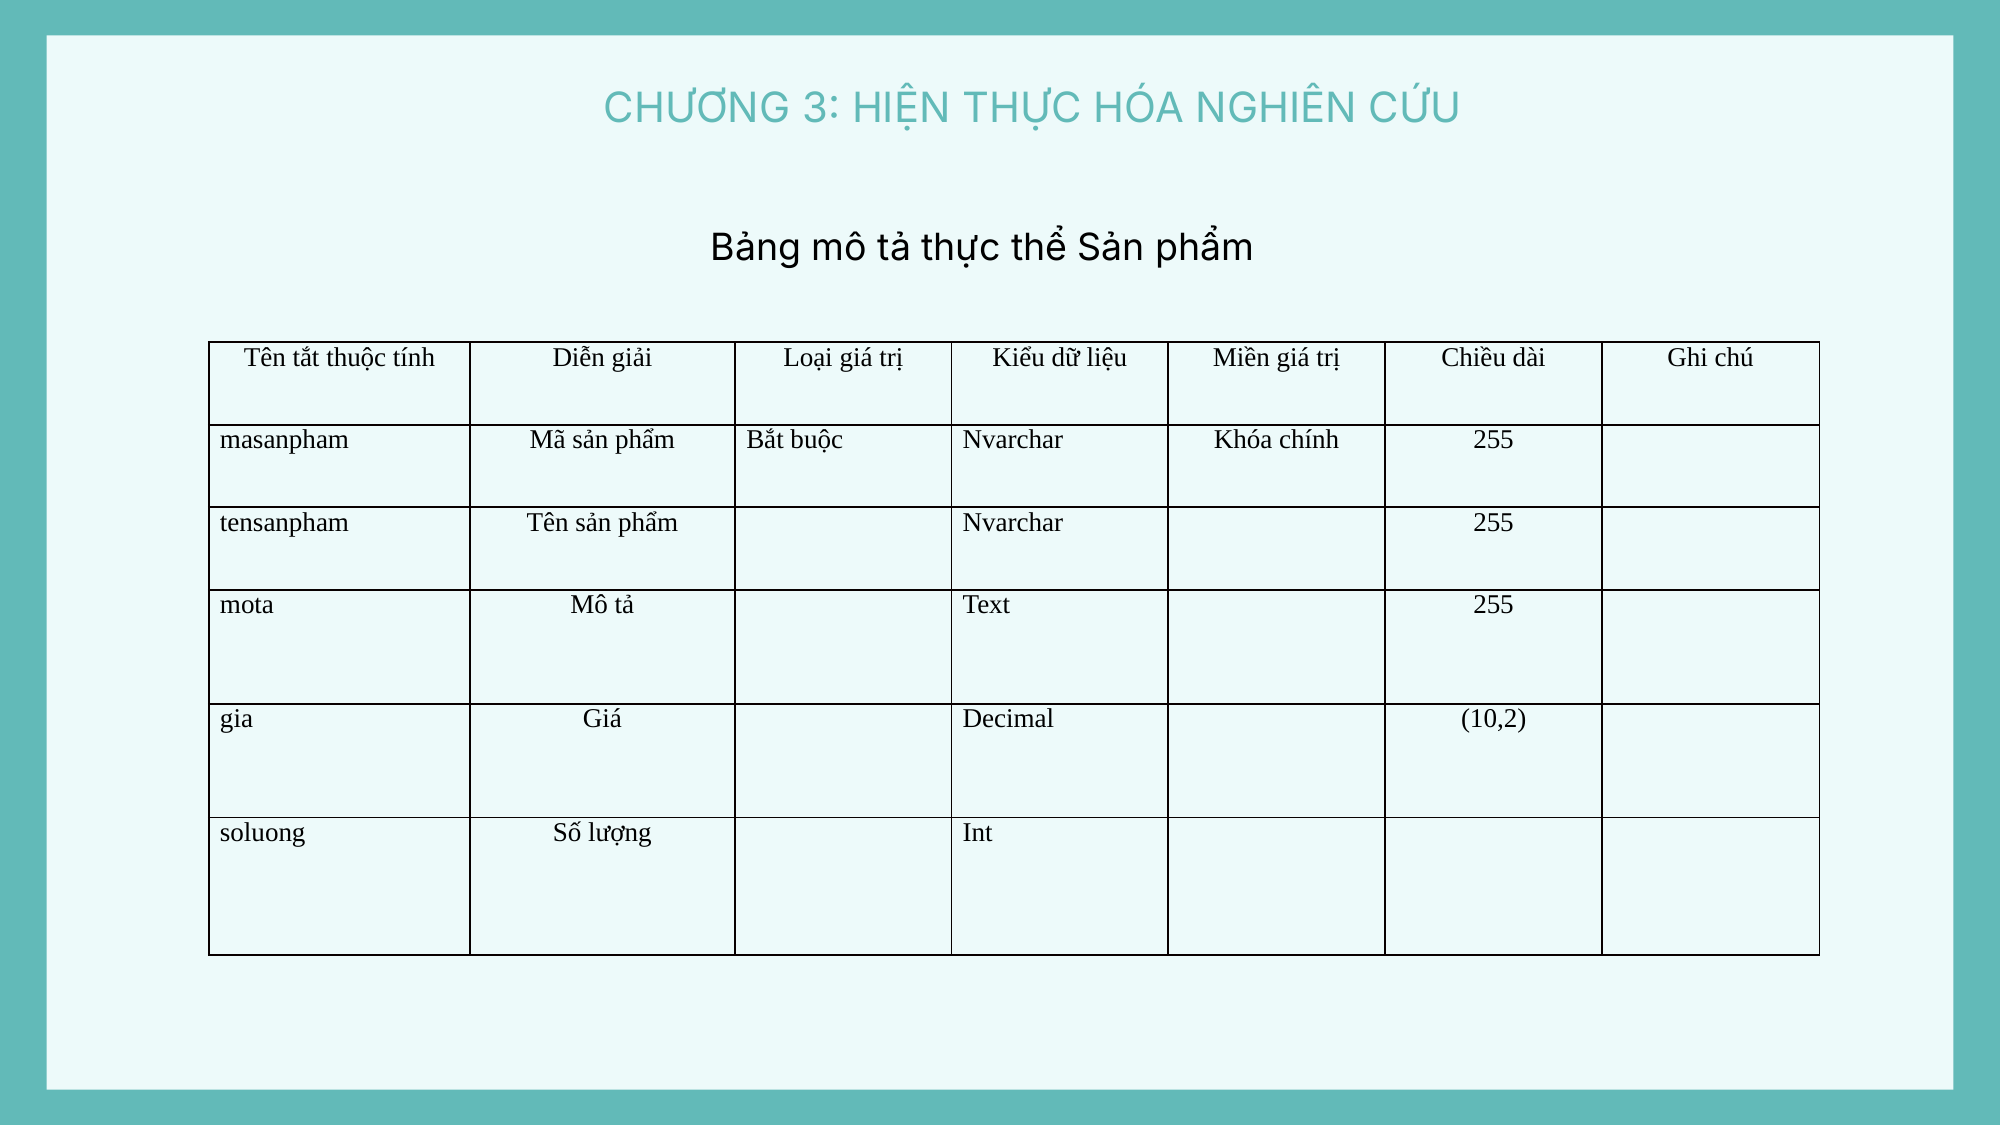

CHƯƠNG 3: HIỆN THỰC HÓA NGHIÊN CỨU
#
Bảng mô tả thực thể Sản phẩm

| Tên tắt thuộc tính | Diễn giải | Loại giá trị | Kiểu dữ liệu | Miền giá trị | Chiều dài | Ghi chú |
| --- | --- | --- | --- | --- | --- | --- |
| masanpham | Mã sản phẩm | Bắt buộc | Nvarchar | Khóa chính | 255 |  |
| tensanpham | Tên sản phẩm |  | Nvarchar |  | 255 |  |
| mota | Mô tả |  | Text |  | 255 |  |
| gia | Giá |  | Decimal |  | (10,2) |  |
| soluong | Số lượng |  | Int |  |  |  |